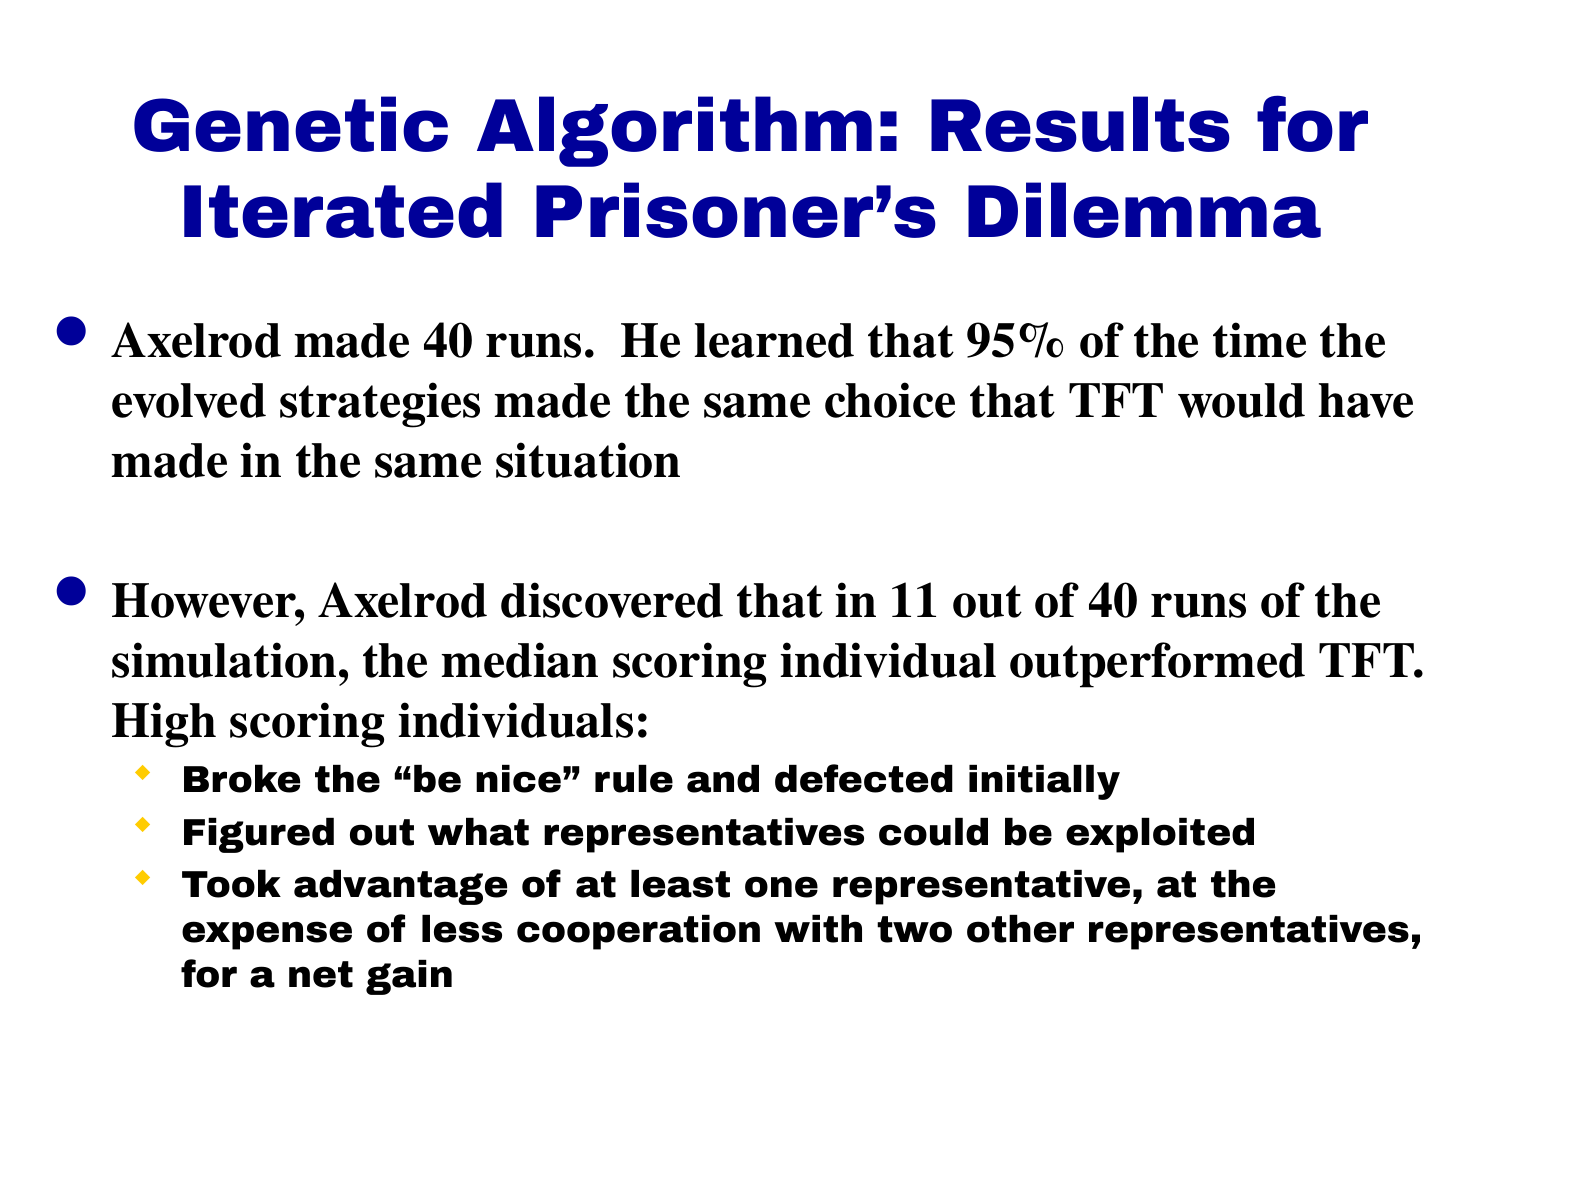

# Genetic Algorithm: Results for Iterated Prisoner’s Dilemma
Axelrod made 40 runs.  He learned that 95% of the time the evolved strategies made the same choice that TFT would have made in the same situation

However, Axelrod discovered that in 11 out of 40 runs of the simulation, the median scoring individual outperformed TFT.  High scoring individuals:
Broke the “be nice” rule and defected initially
Figured out what representatives could be exploited
Took advantage of at least one representative, at the expense of less cooperation with two other representatives, for a net gain